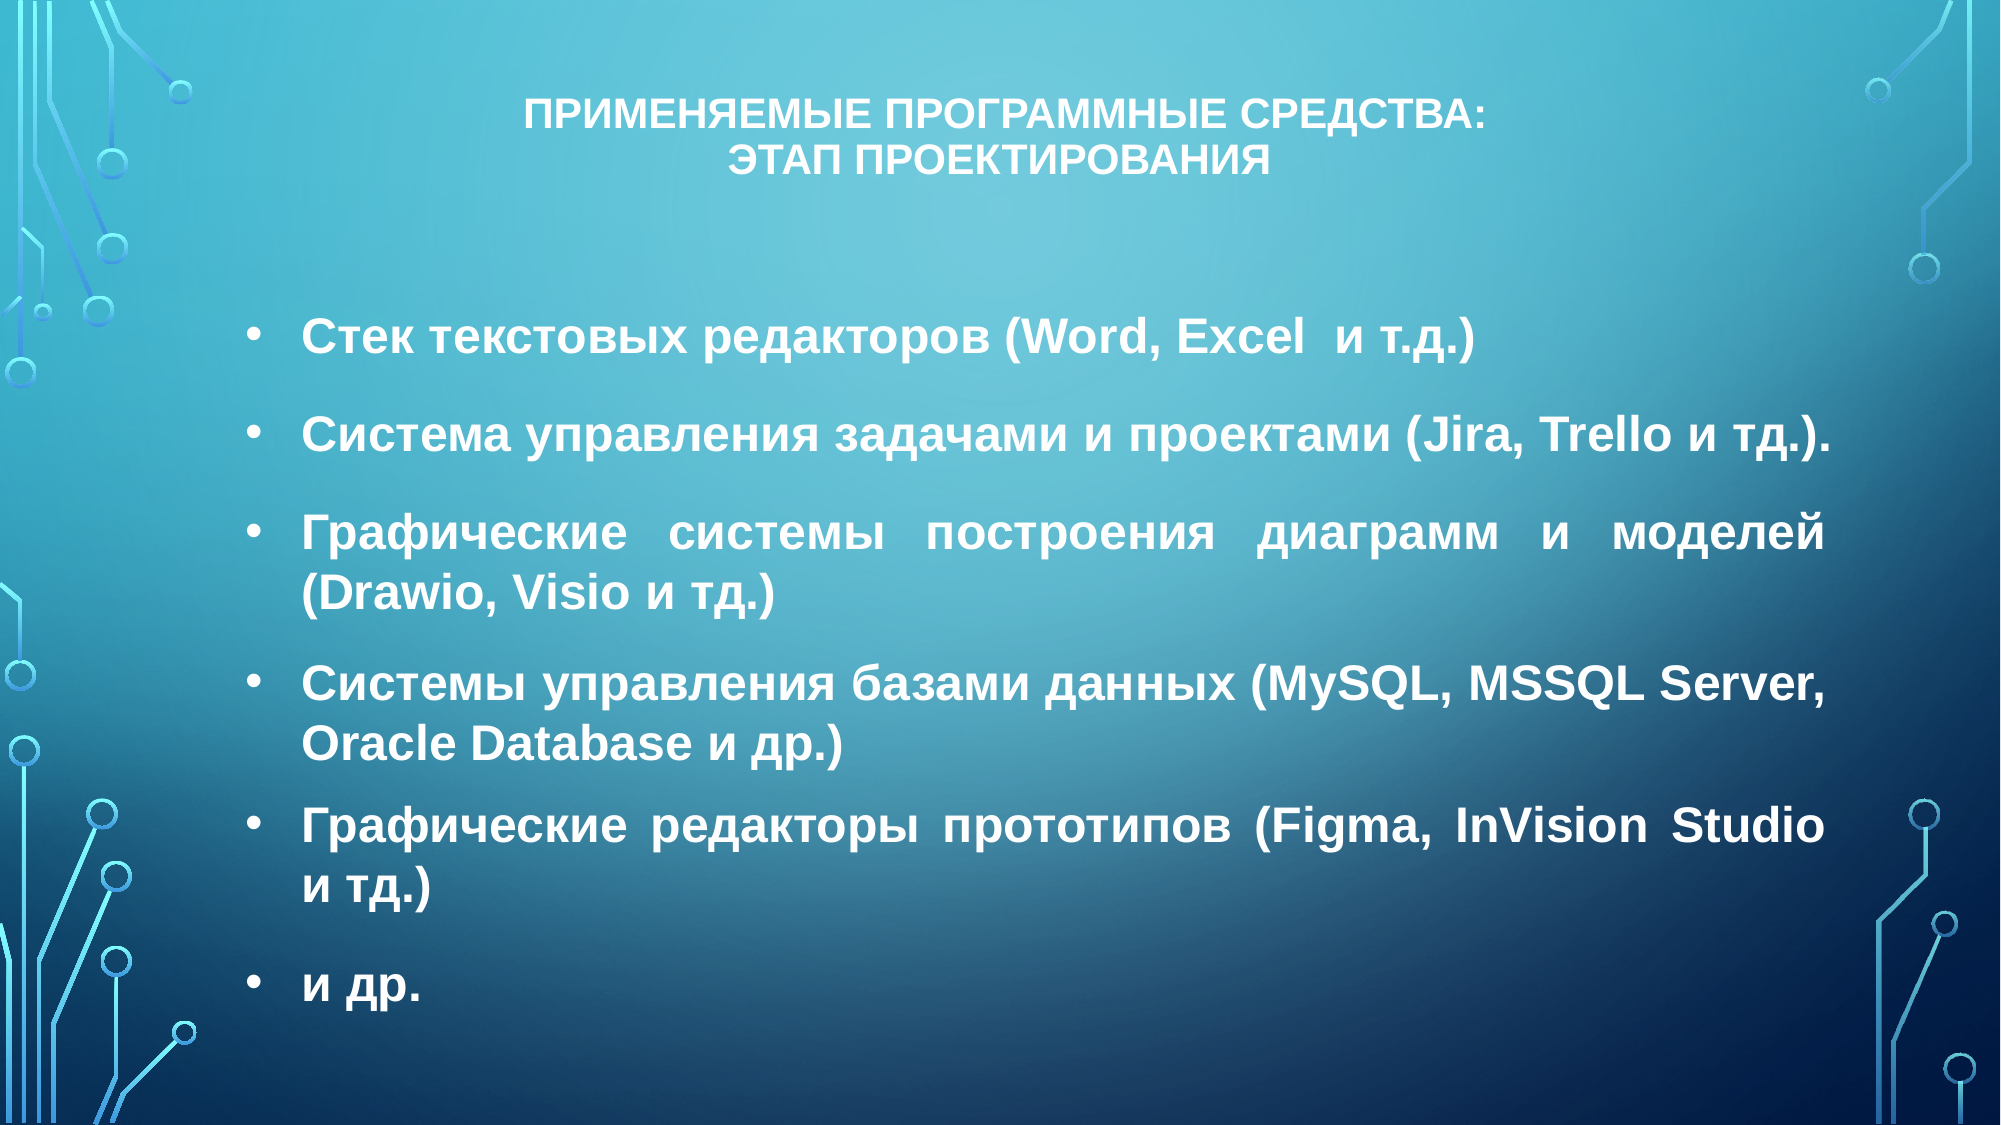

# Применяемые программные средства: ЭТАП Проектирования
Стек текстовых редакторов (Word, Excel  и т.д.)
Система управления задачами и проектами (Jira, Trello и тд.).
Графические системы построения диаграмм и моделей (Drawio, Visio и тд.)
Системы управления базами данных (MySQL, MSSQL Server, Oracle Database и др.)
Графические редакторы прототипов (Figma, InVision Studio и тд.)
и др.